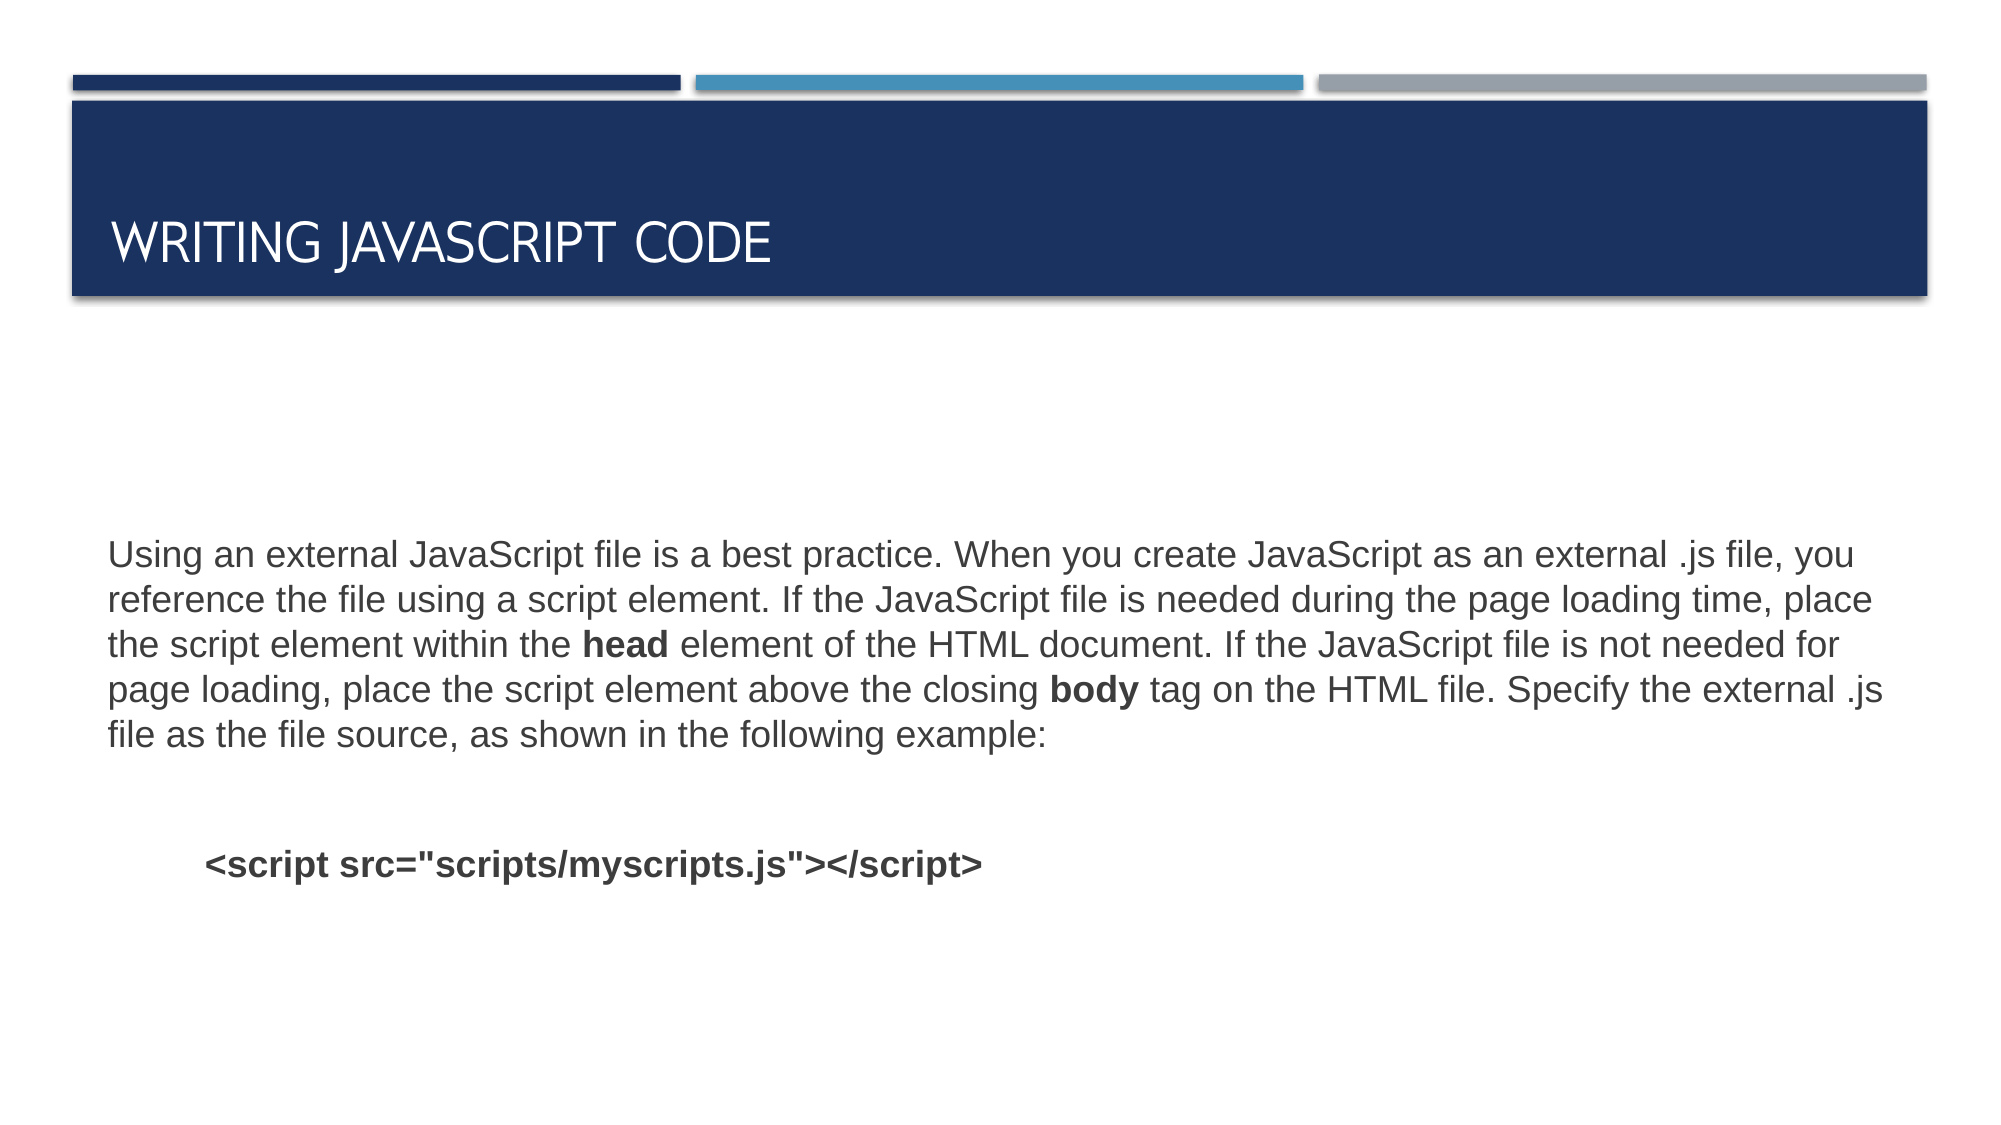

# Writing JavaScript Code
Using an external JavaScript file is a best practice. When you create JavaScript as an external .js file, you reference the file using a script element. If the JavaScript file is needed during the page loading time, place the script element within the head element of the HTML document. If the JavaScript file is not needed for page loading, place the script element above the closing body tag on the HTML file. Specify the external .js file as the file source, as shown in the following example:

<script src="scripts/myscripts.js"></script>